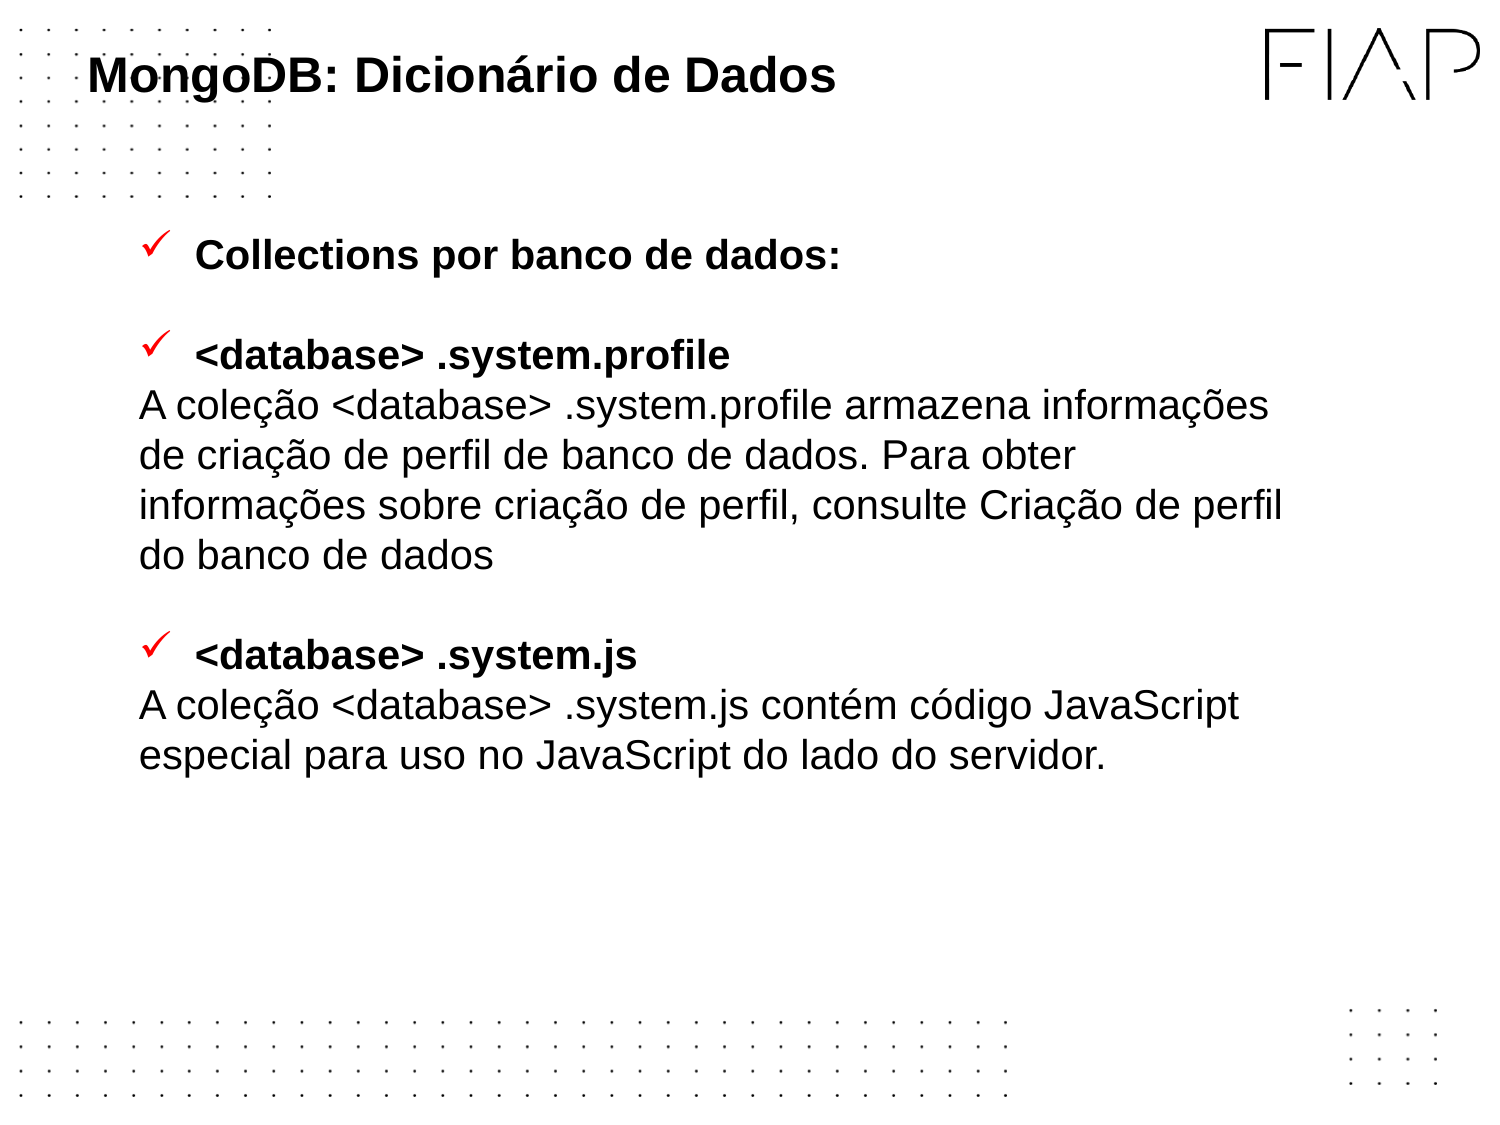

# MongoDB: Dicionário de Dados
Collections por banco de dados:

<database> .system.profile
A coleção <database> .system.profile armazena informações de criação de perfil de banco de dados. Para obter informações sobre criação de perfil, consulte Criação de perfil do banco de dados

<database> .system.js
A coleção <database> .system.js contém código JavaScript especial para uso no JavaScript do lado do servidor.